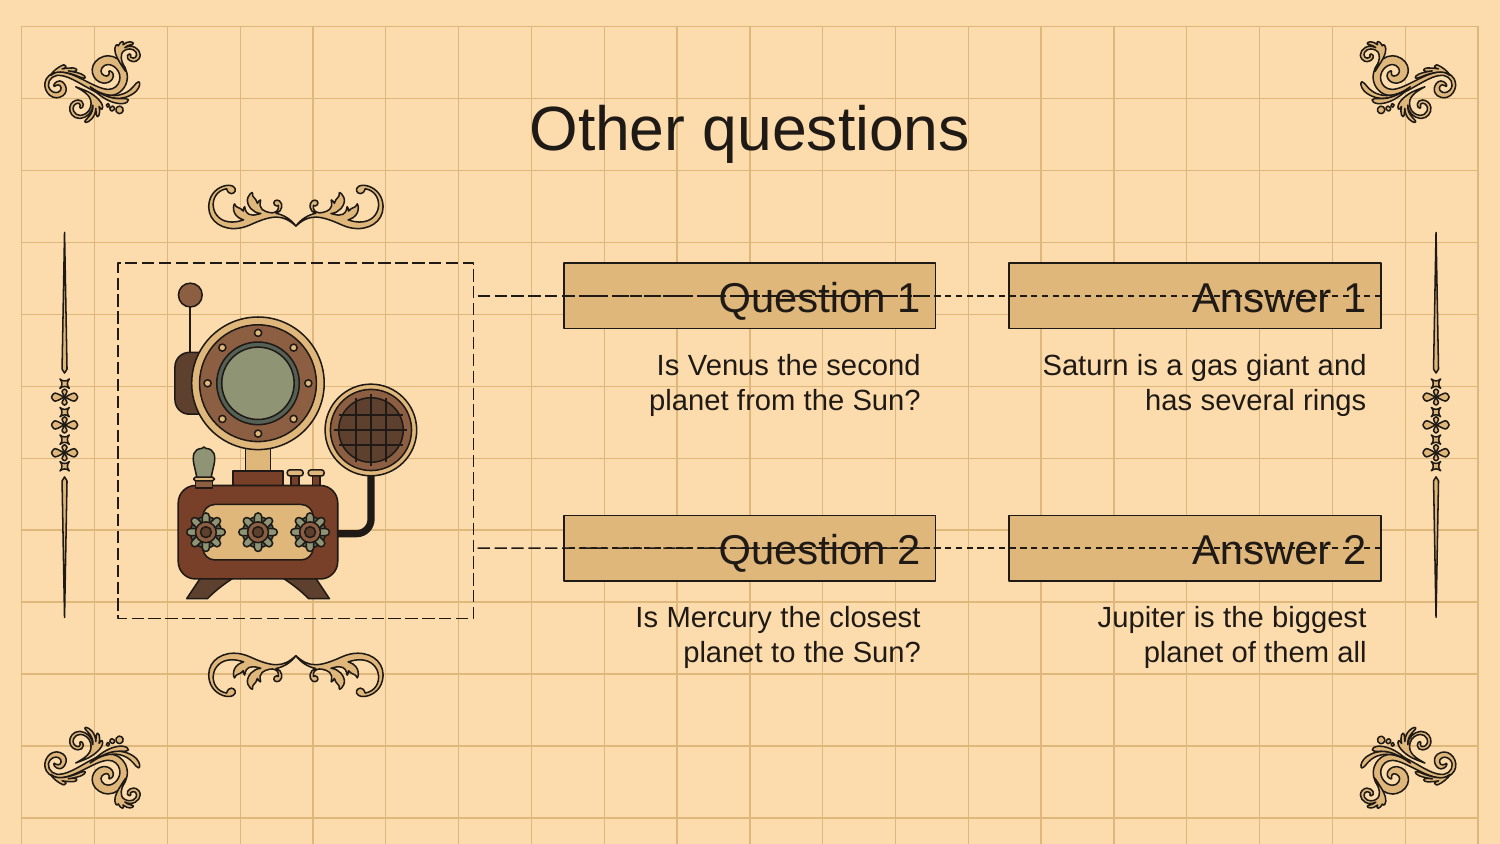

# Other questions

Question 1
Answer 1

Is Venus the second planet from the Sun?
Saturn is a gas giant and has several rings
Question 2
Answer 2
Is Mercury the closest planet to the Sun?
Jupiter is the biggest planet of them all